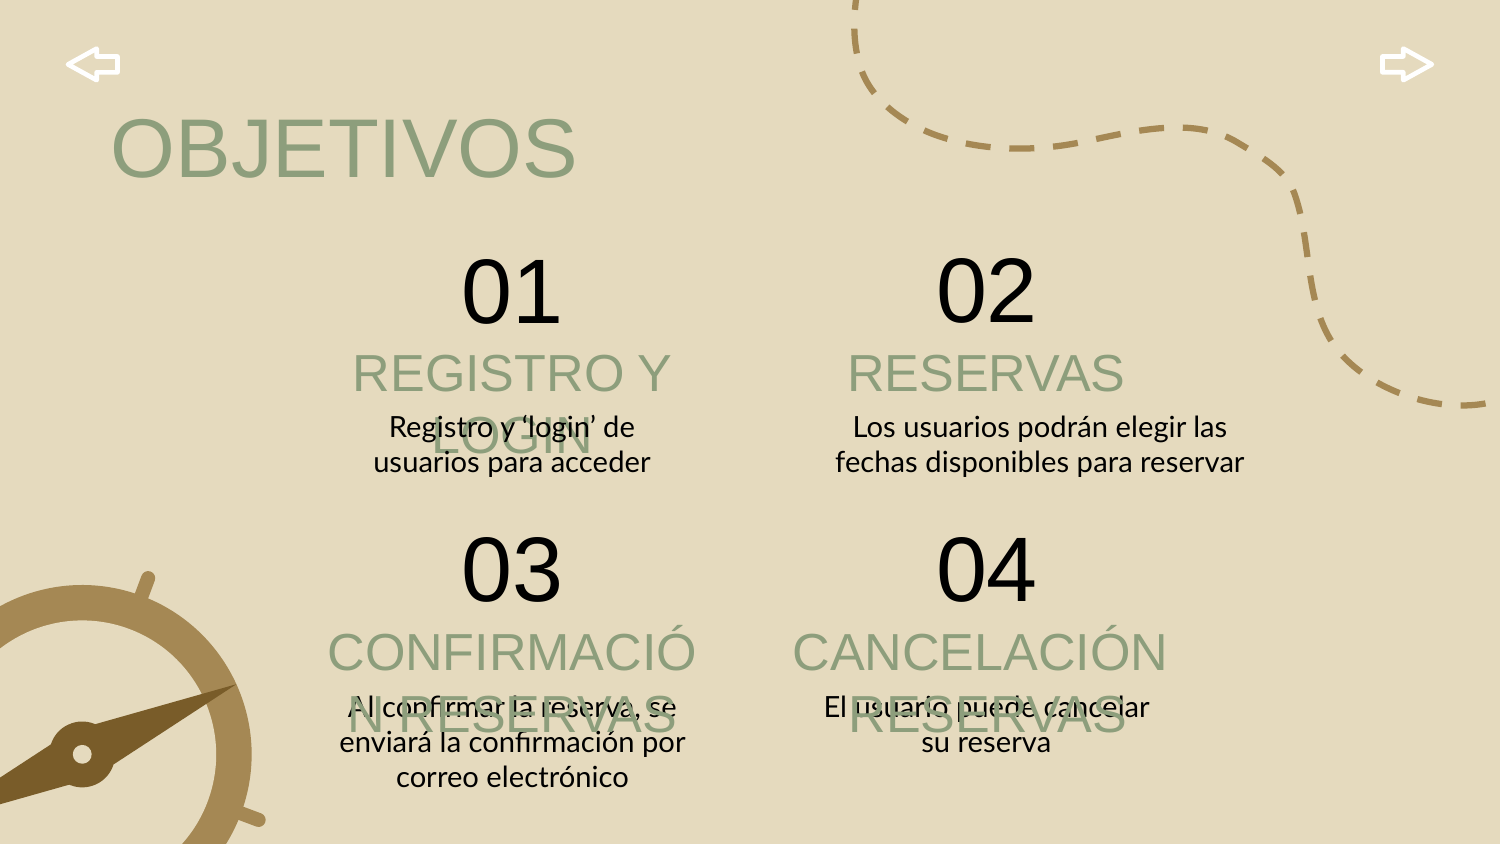

OBJETIVOS
# 01
02
REGISTRO Y LOGIN
RESERVAS
Registro y ‘login’ de usuarios para acceder
Los usuarios podrán elegir las fechas disponibles para reservar
03
04

CONFIRMACIÓN RESERVAS
CANCELACIÓN  RESERVAS
Al confirmar la reserva, se enviará la confirmación por correo electrónico
El usuario puede cancelar su reserva